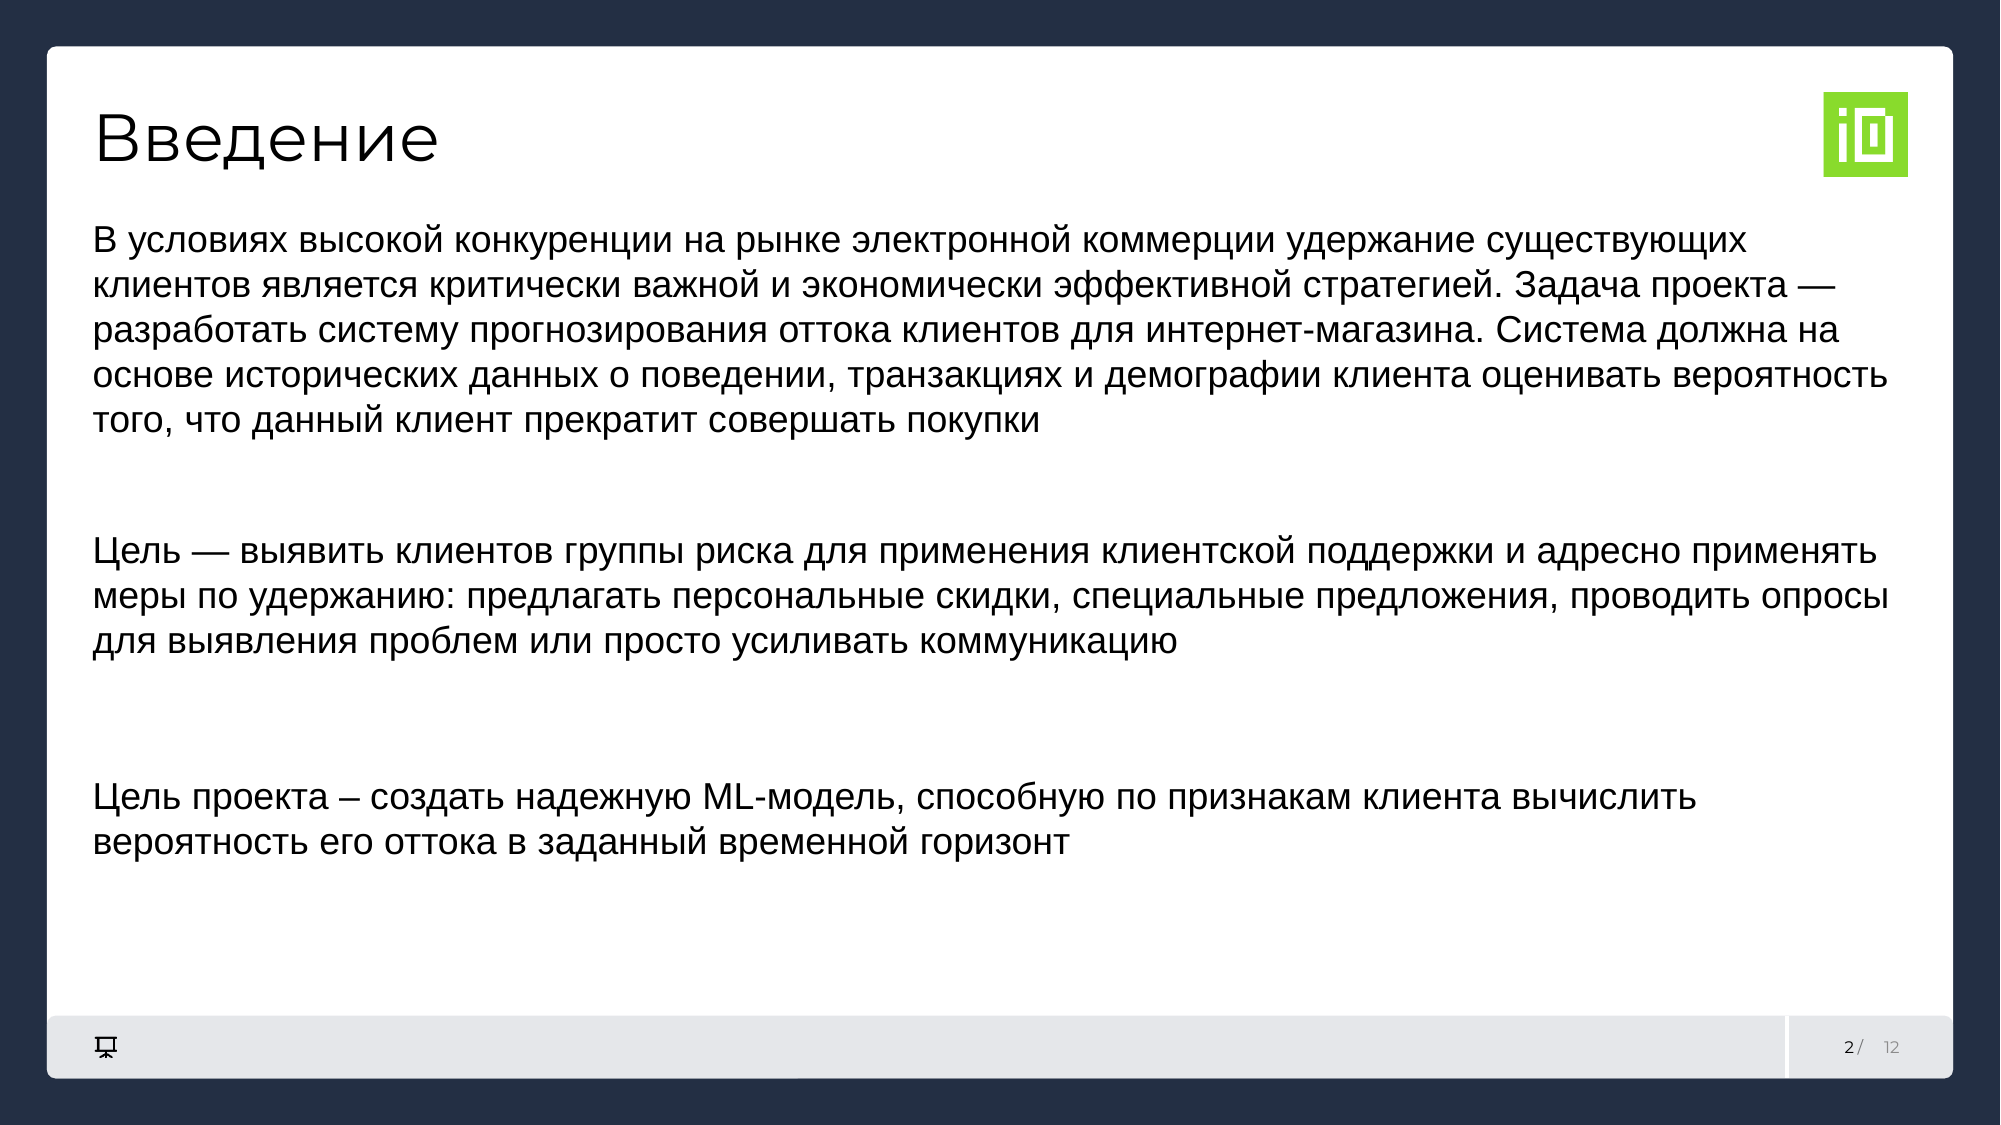

# Введение
В условиях высокой конкуренции на рынке электронной коммерции удержание существующих клиентов является критически важной и экономически эффективной стратегией. Задача проекта — разработать систему прогнозирования оттока клиентов для интернет-магазина. Система должна на основе исторических данных о поведении, транзакциях и демографии клиента оценивать вероятность того, что данный клиент прекратит совершать покупки
Цель — выявить клиентов группы риска для применения клиентской поддержки и адресно применять меры по удержанию: предлагать персональные скидки, специальные предложения, проводить опросы для выявления проблем или просто усиливать коммуникацию
Цель проекта – создать надежную ML-модель, способную по признакам клиента вычислить вероятность его оттока в заданный временной горизонт

2
12